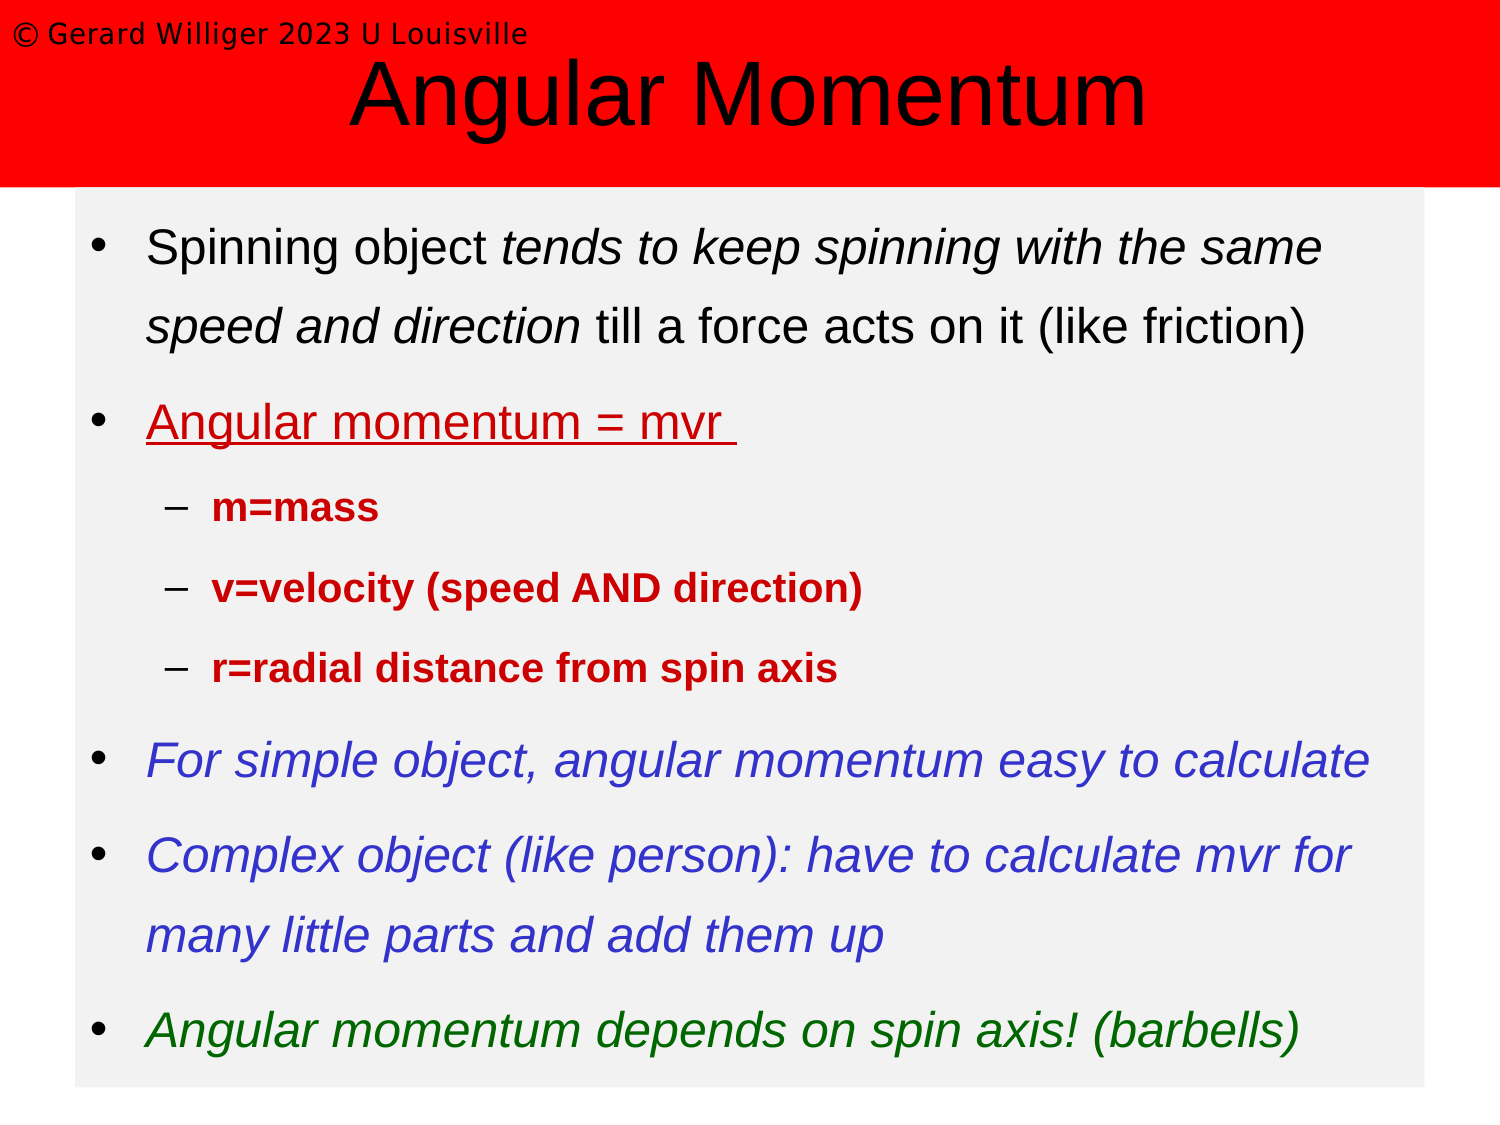

# Angular Momentum
© Gerard Williger 2023 U Louisville
Spinning object tends to keep spinning with the same speed and direction till a force acts on it (like friction)
Angular momentum = mvr
m=mass
v=velocity (speed AND direction)
r=radial distance from spin axis
For simple object, angular momentum easy to calculate
Complex object (like person): have to calculate mvr for many little parts and add them up
Angular momentum depends on spin axis! (barbells)